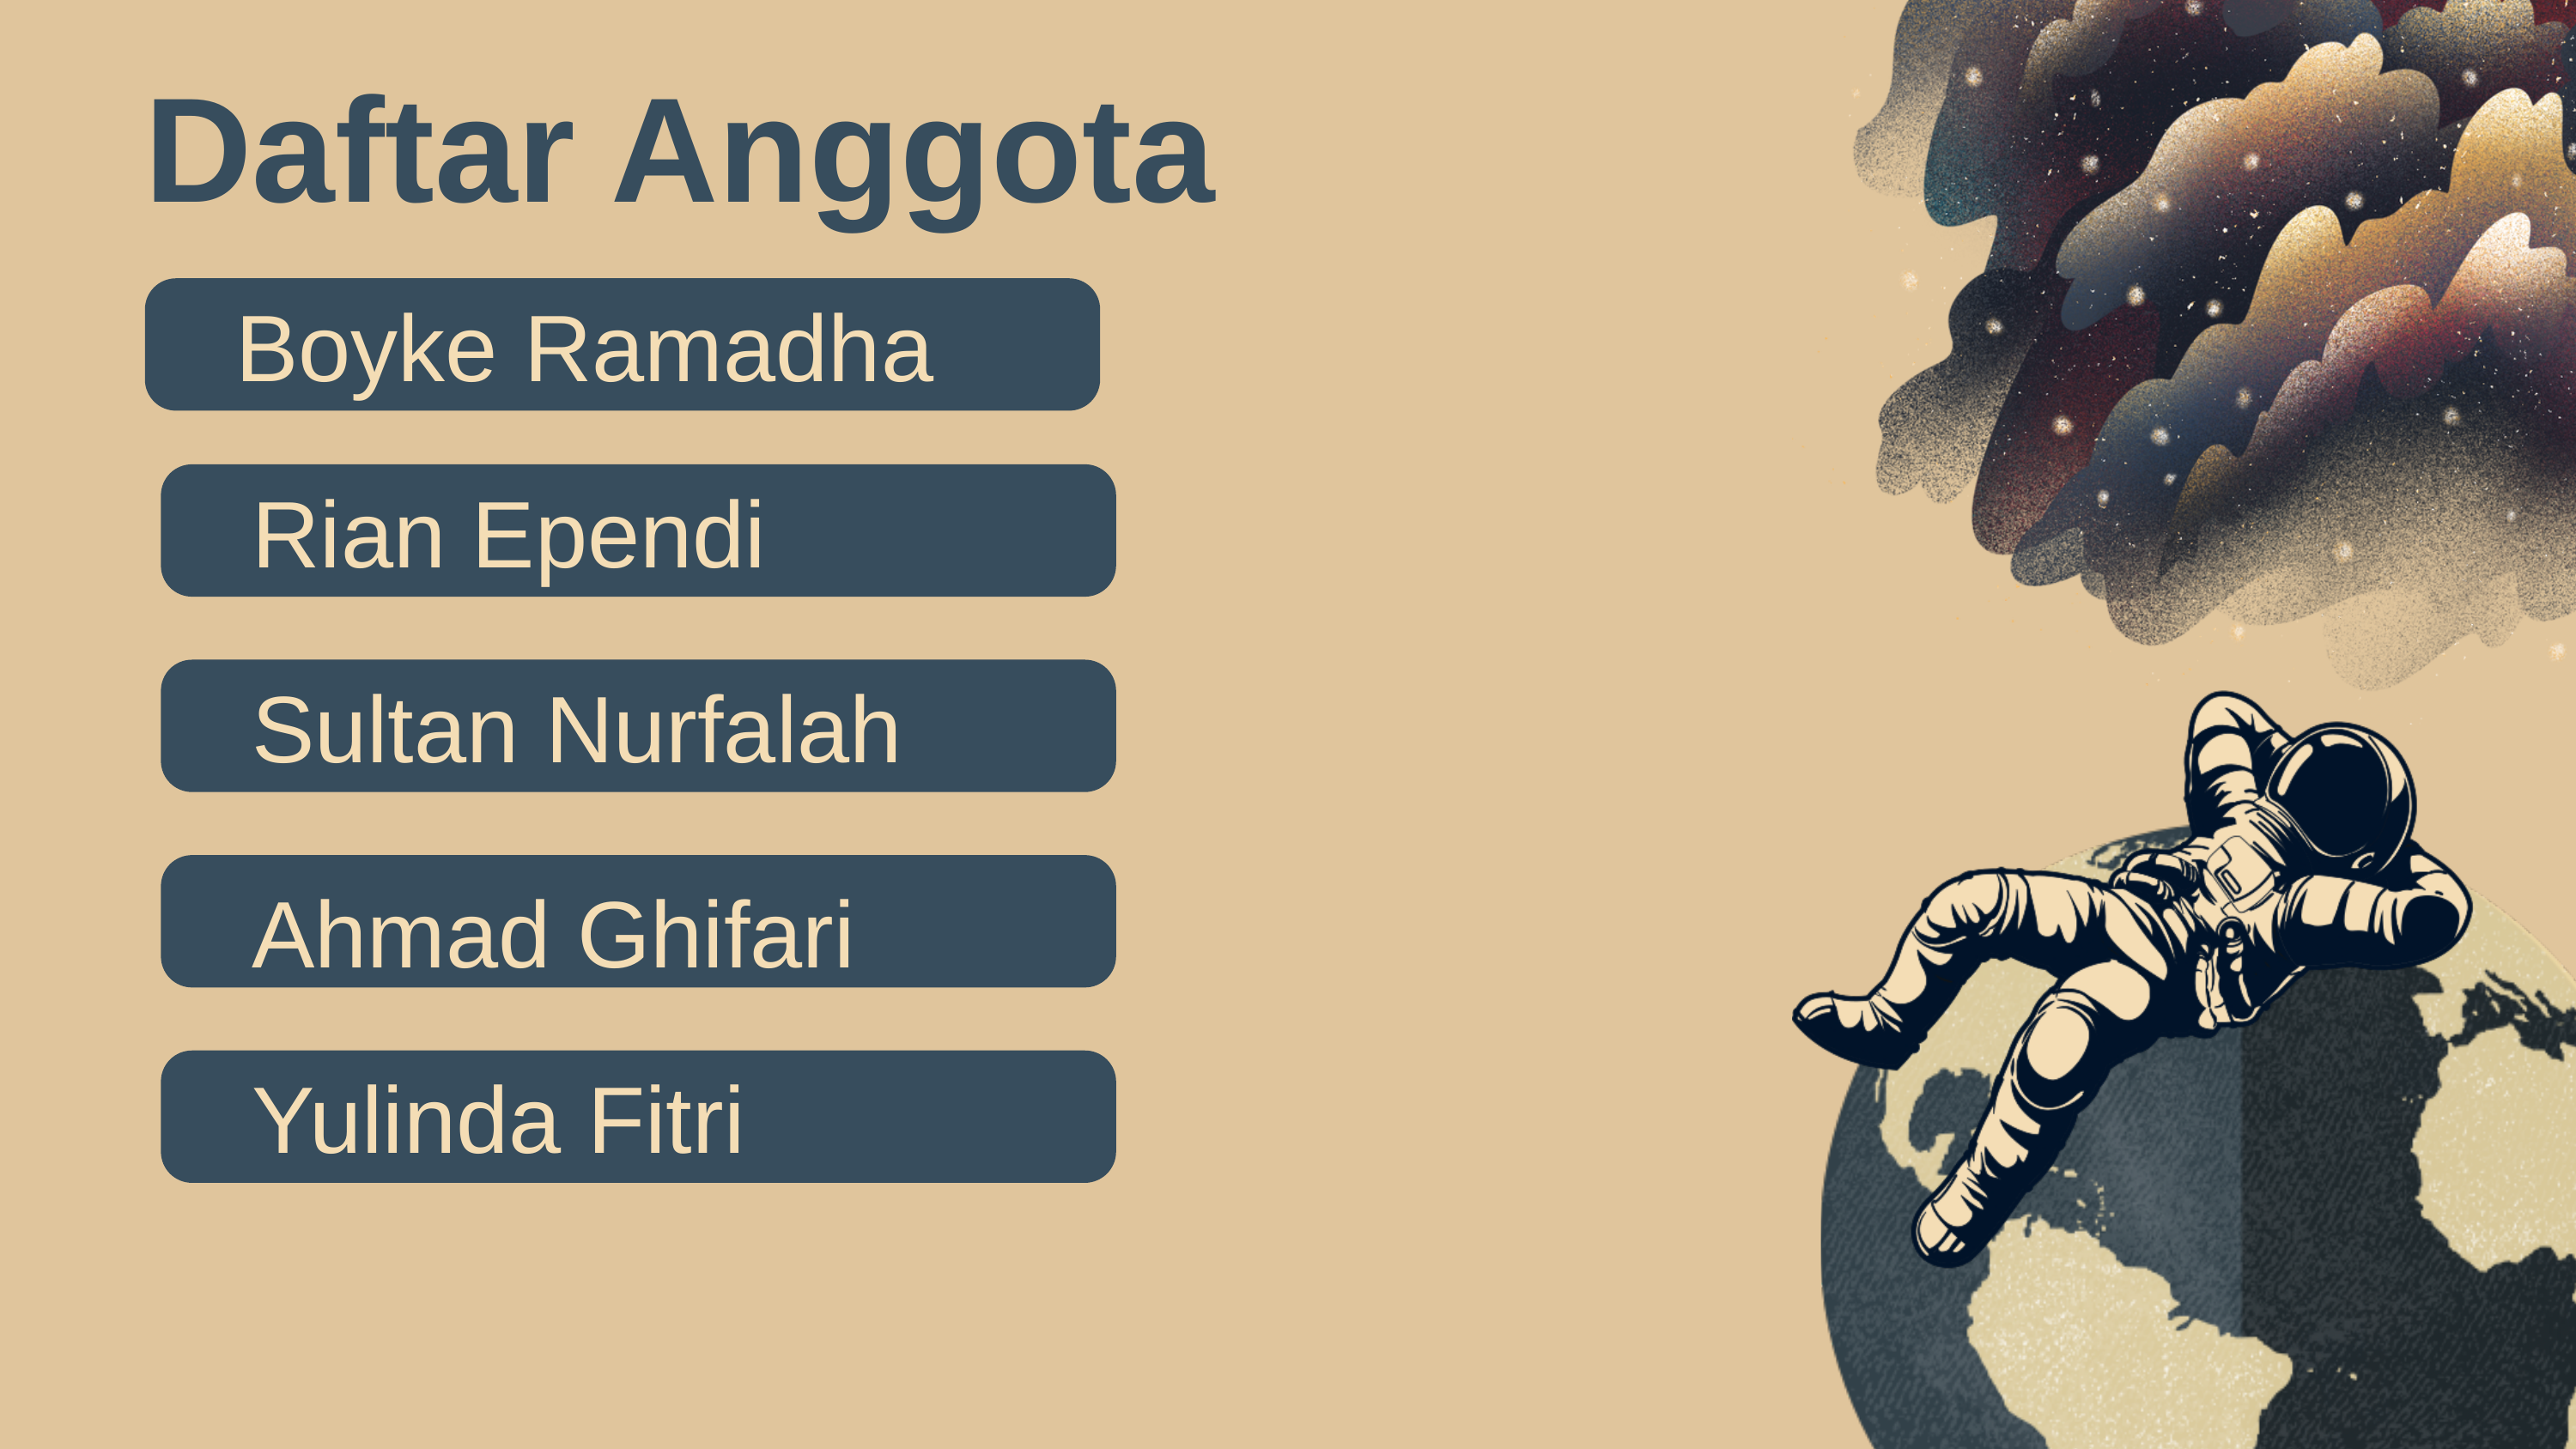

Daftar Anggota
Boyke Ramadha

Rian Ependi

Sultan Nurfalah

Ahmad Ghifari

Yulinda Fitri